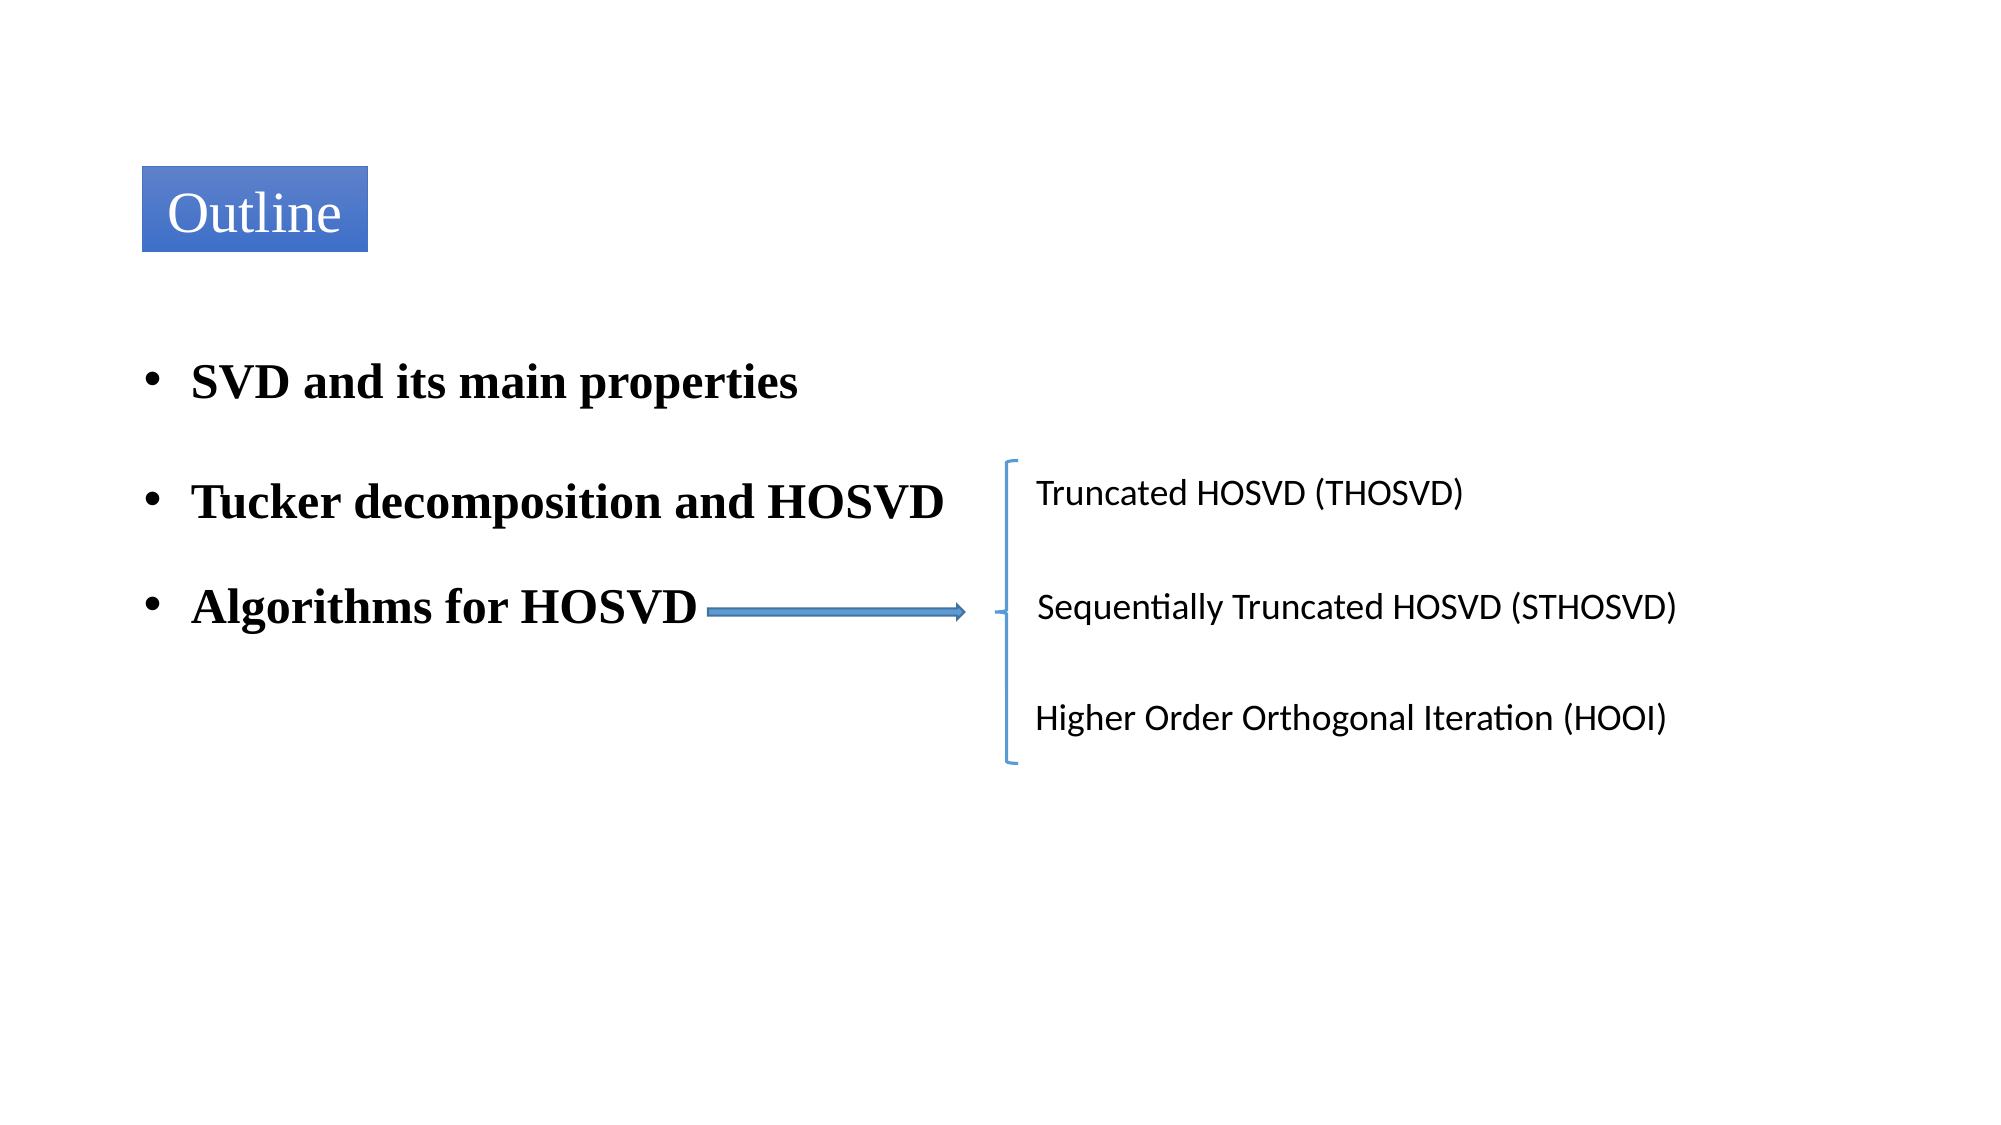

Outline
SVD and its main properties

Tucker decomposition and HOSVD

Algorithms for HOSVD

Truncated HOSVD (THOSVD)
Sequentially Truncated HOSVD (STHOSVD)

Higher Order Orthogonal Iteration (HOOI)